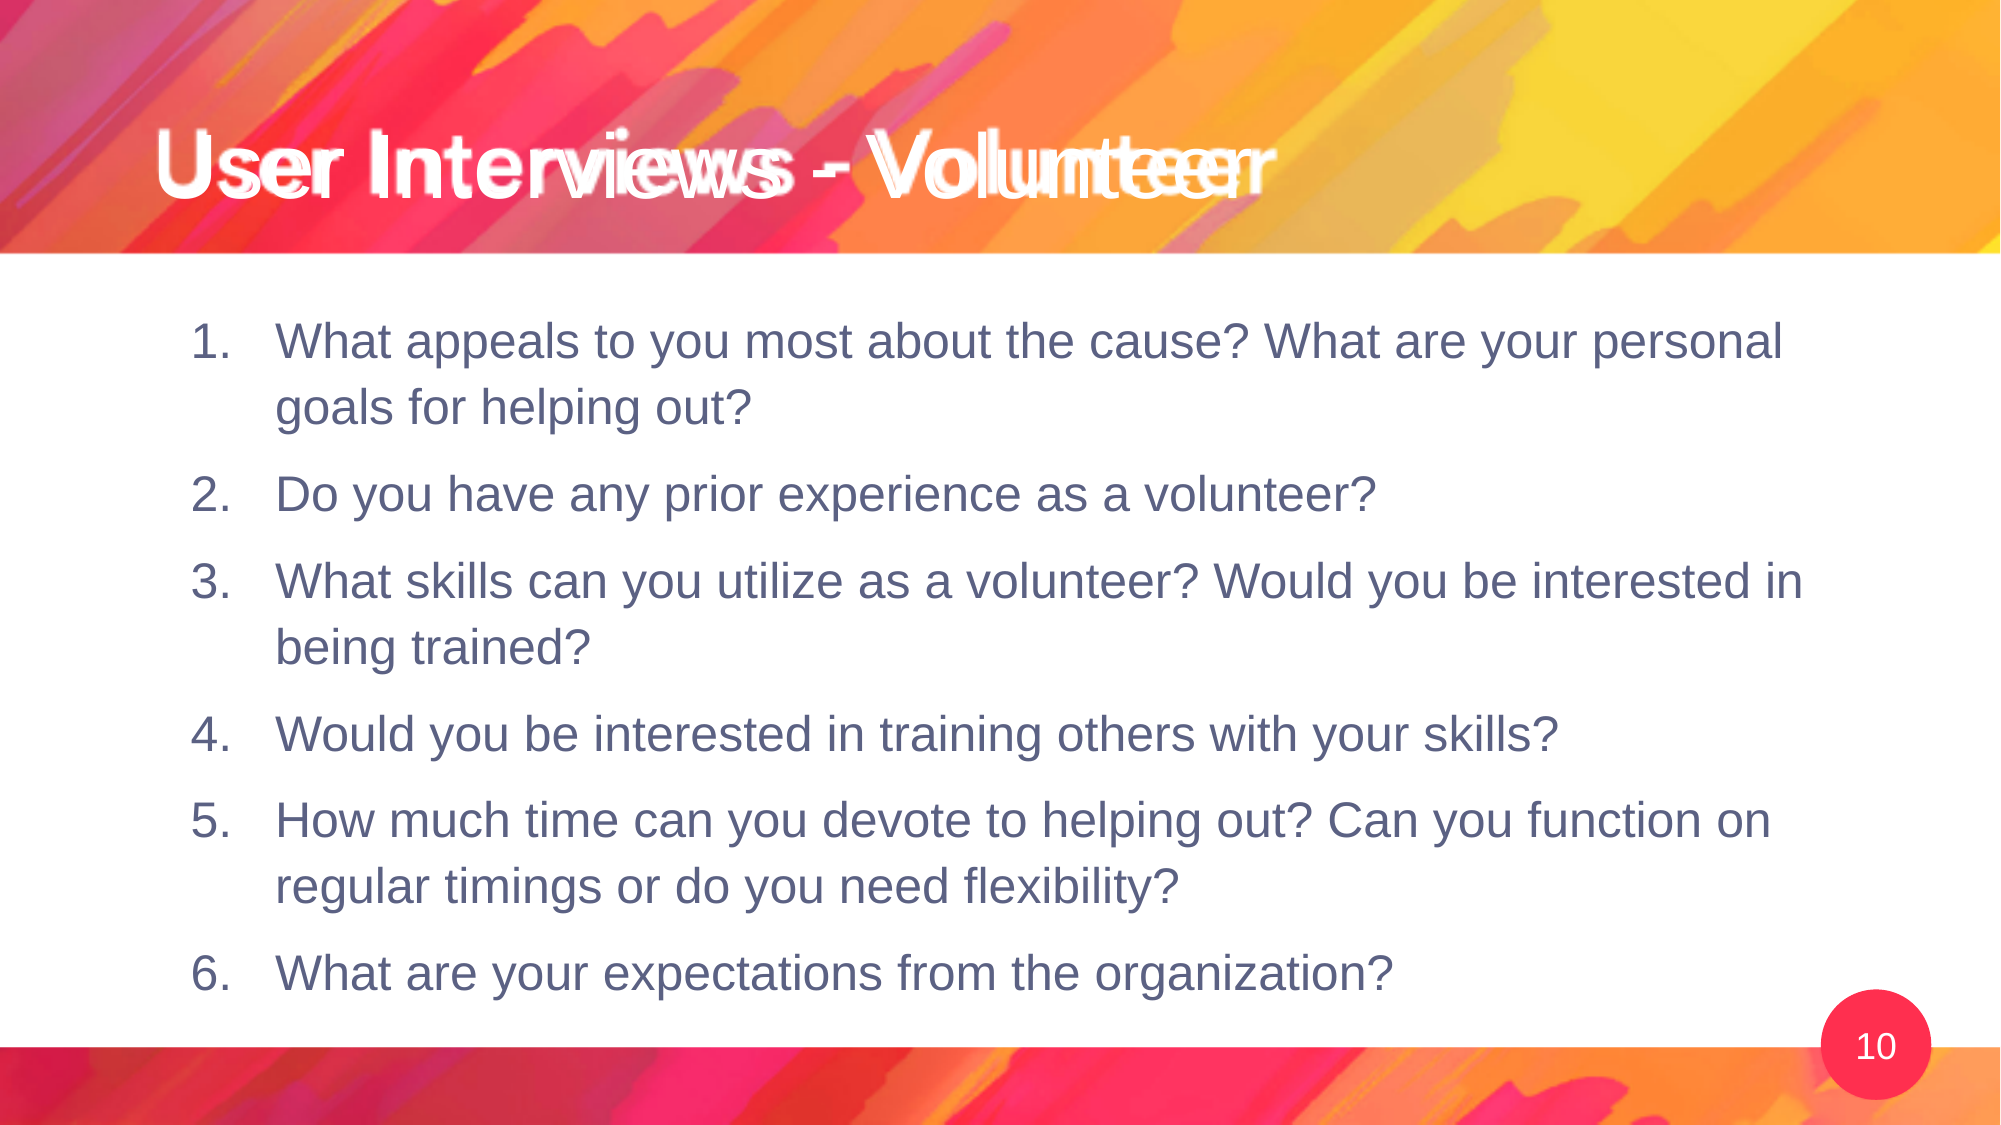

# User Interviews - Volunteer

What appeals to you most about the cause? What are your personal goals for helping out?
Do you have any prior experience as a volunteer?
What skills can you utilize as a volunteer? Would you be interested in being trained?
Would you be interested in training others with your skills?
How much time can you devote to helping out? Can you function on regular timings or do you need flexibility?
What are your expectations from the organization?
10